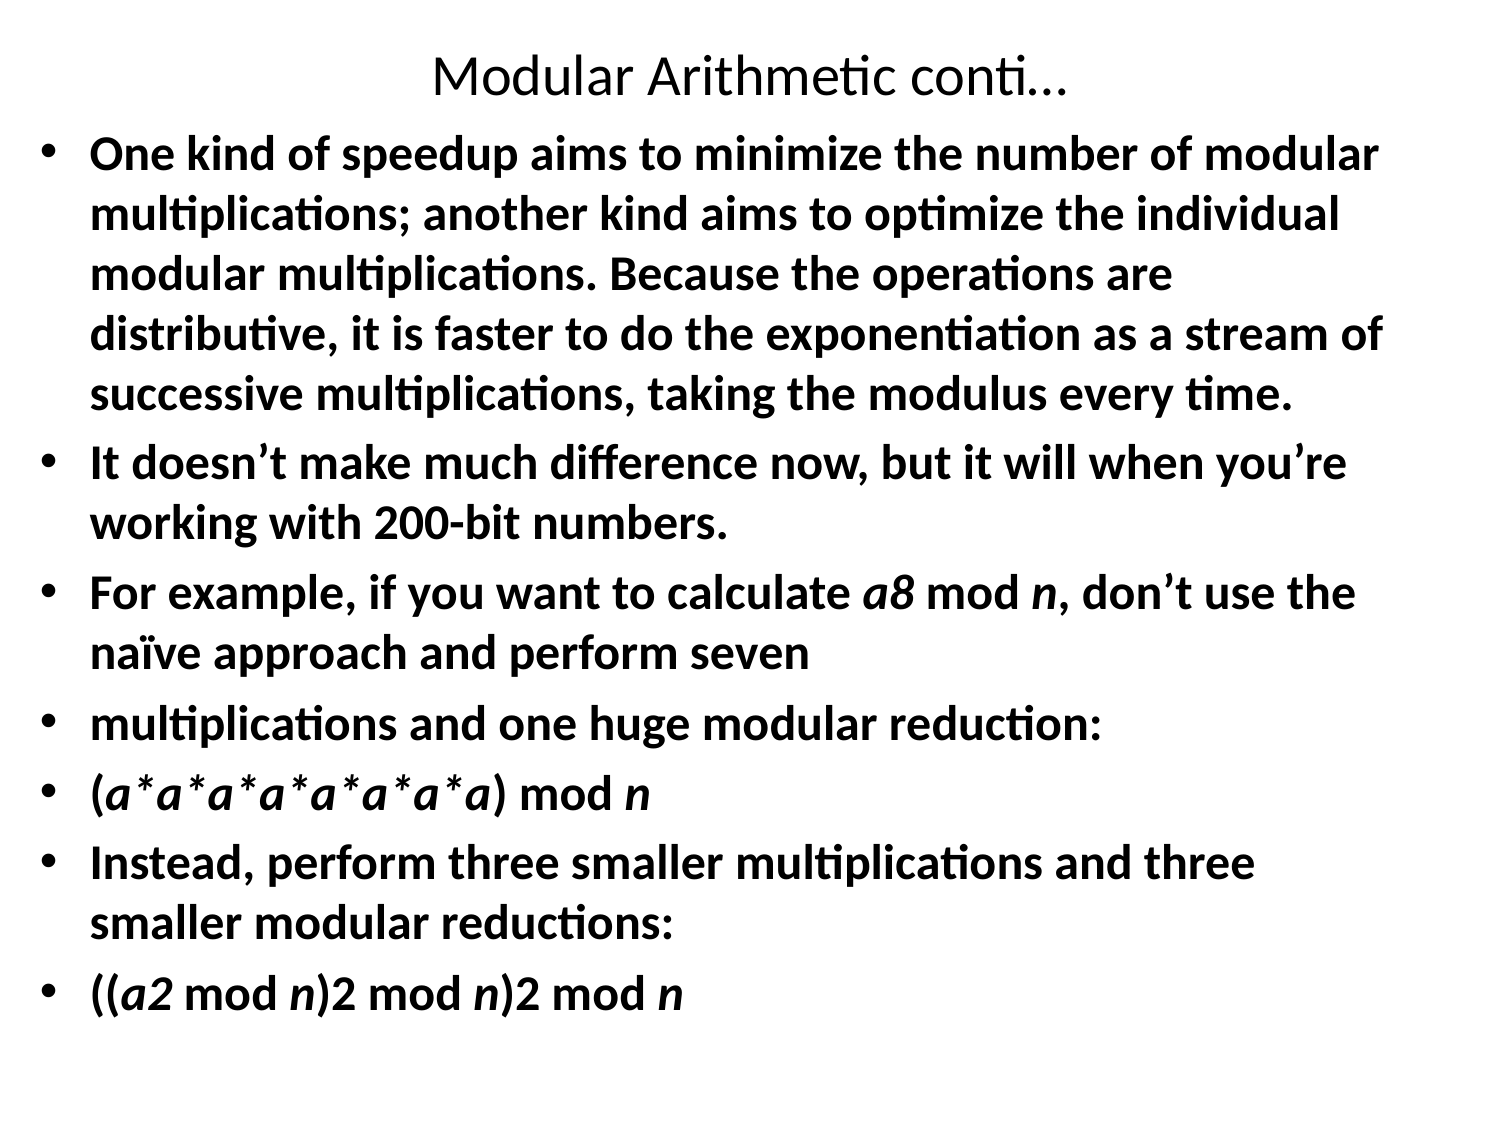

# Modular Arithmetic conti…
One kind of speedup aims to minimize the number of modular multiplications; another kind aims to optimize the individual modular multiplications. Because the operations are distributive, it is faster to do the exponentiation as a stream of successive multiplications, taking the modulus every time.
It doesn’t make much difference now, but it will when you’re working with 200-bit numbers.
For example, if you want to calculate a8 mod n, don’t use the naïve approach and perform seven
multiplications and one huge modular reduction:
(a*a*a*a*a*a*a*a) mod n
Instead, perform three smaller multiplications and three smaller modular reductions:
((a2 mod n)2 mod n)2 mod n